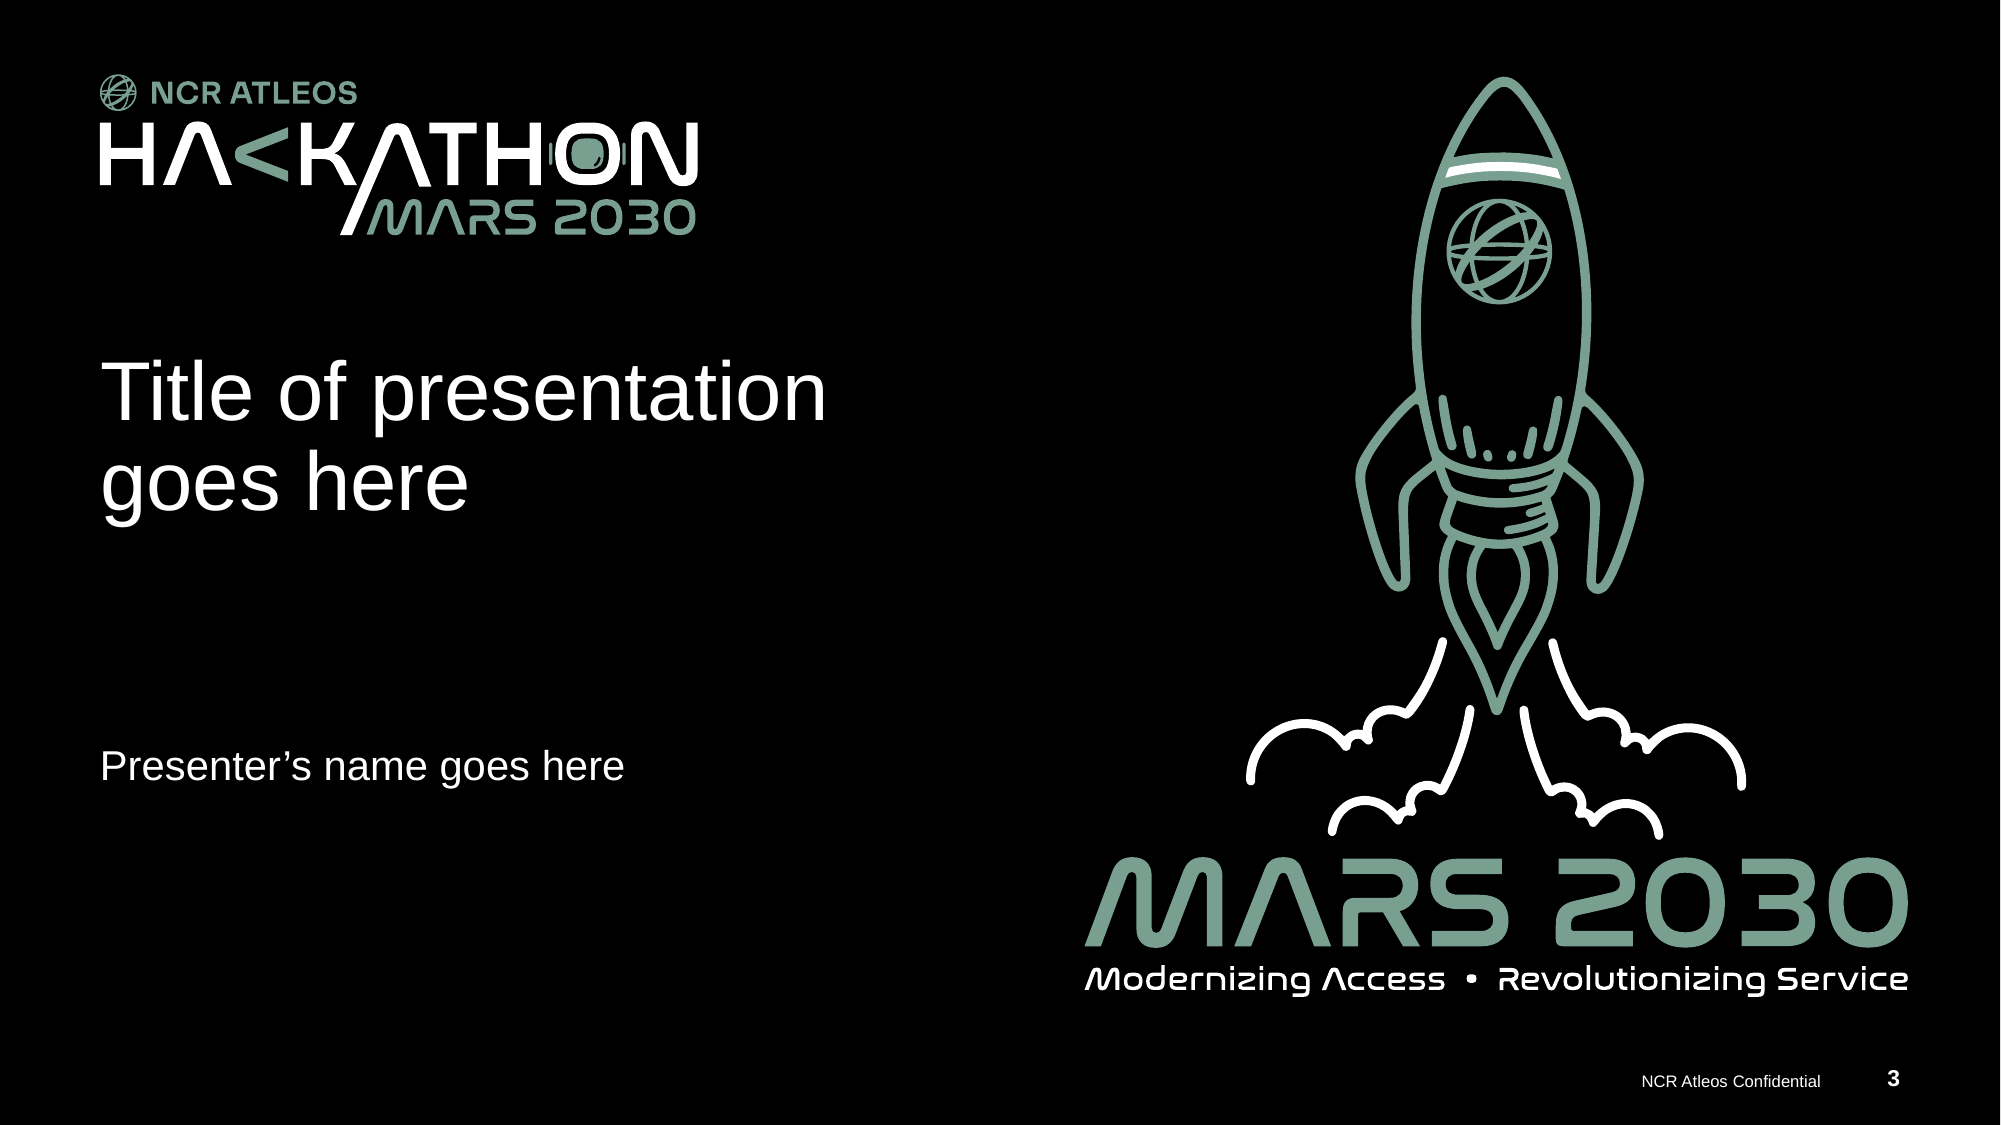

# Title of presentation goes here
Presenter’s name goes here
NCR Atleos Confidential
3